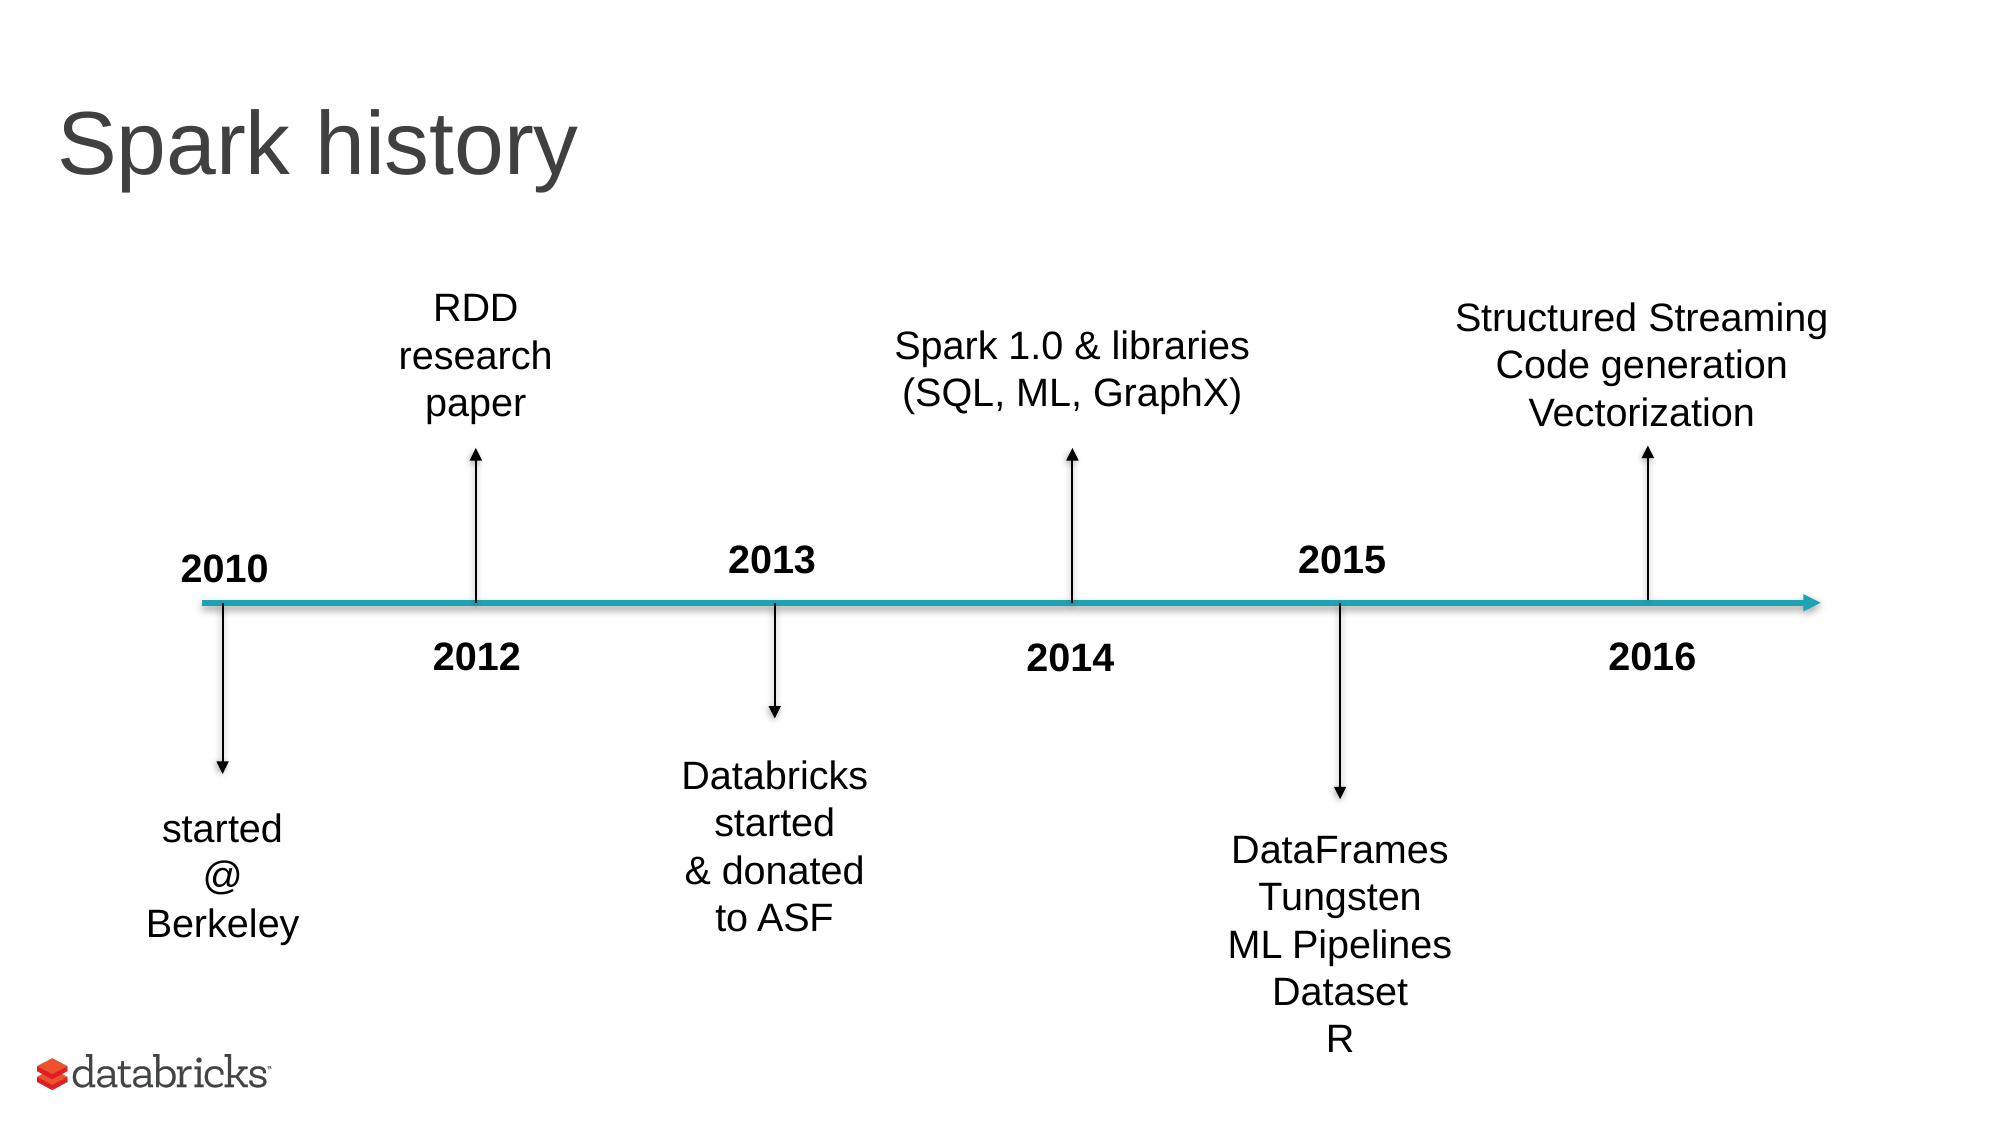

# Spark history
RDD
research
paper
Structured Streaming
Code generation
Vectorization
Spark 1.0 & libraries
(SQL, ML, GraphX)
2013
2015
2010
started
@
Berkeley
DataFrames
Tungsten
ML Pipelines
Dataset
R
Databricks
started
& donated
to ASF
2016
2012
2014